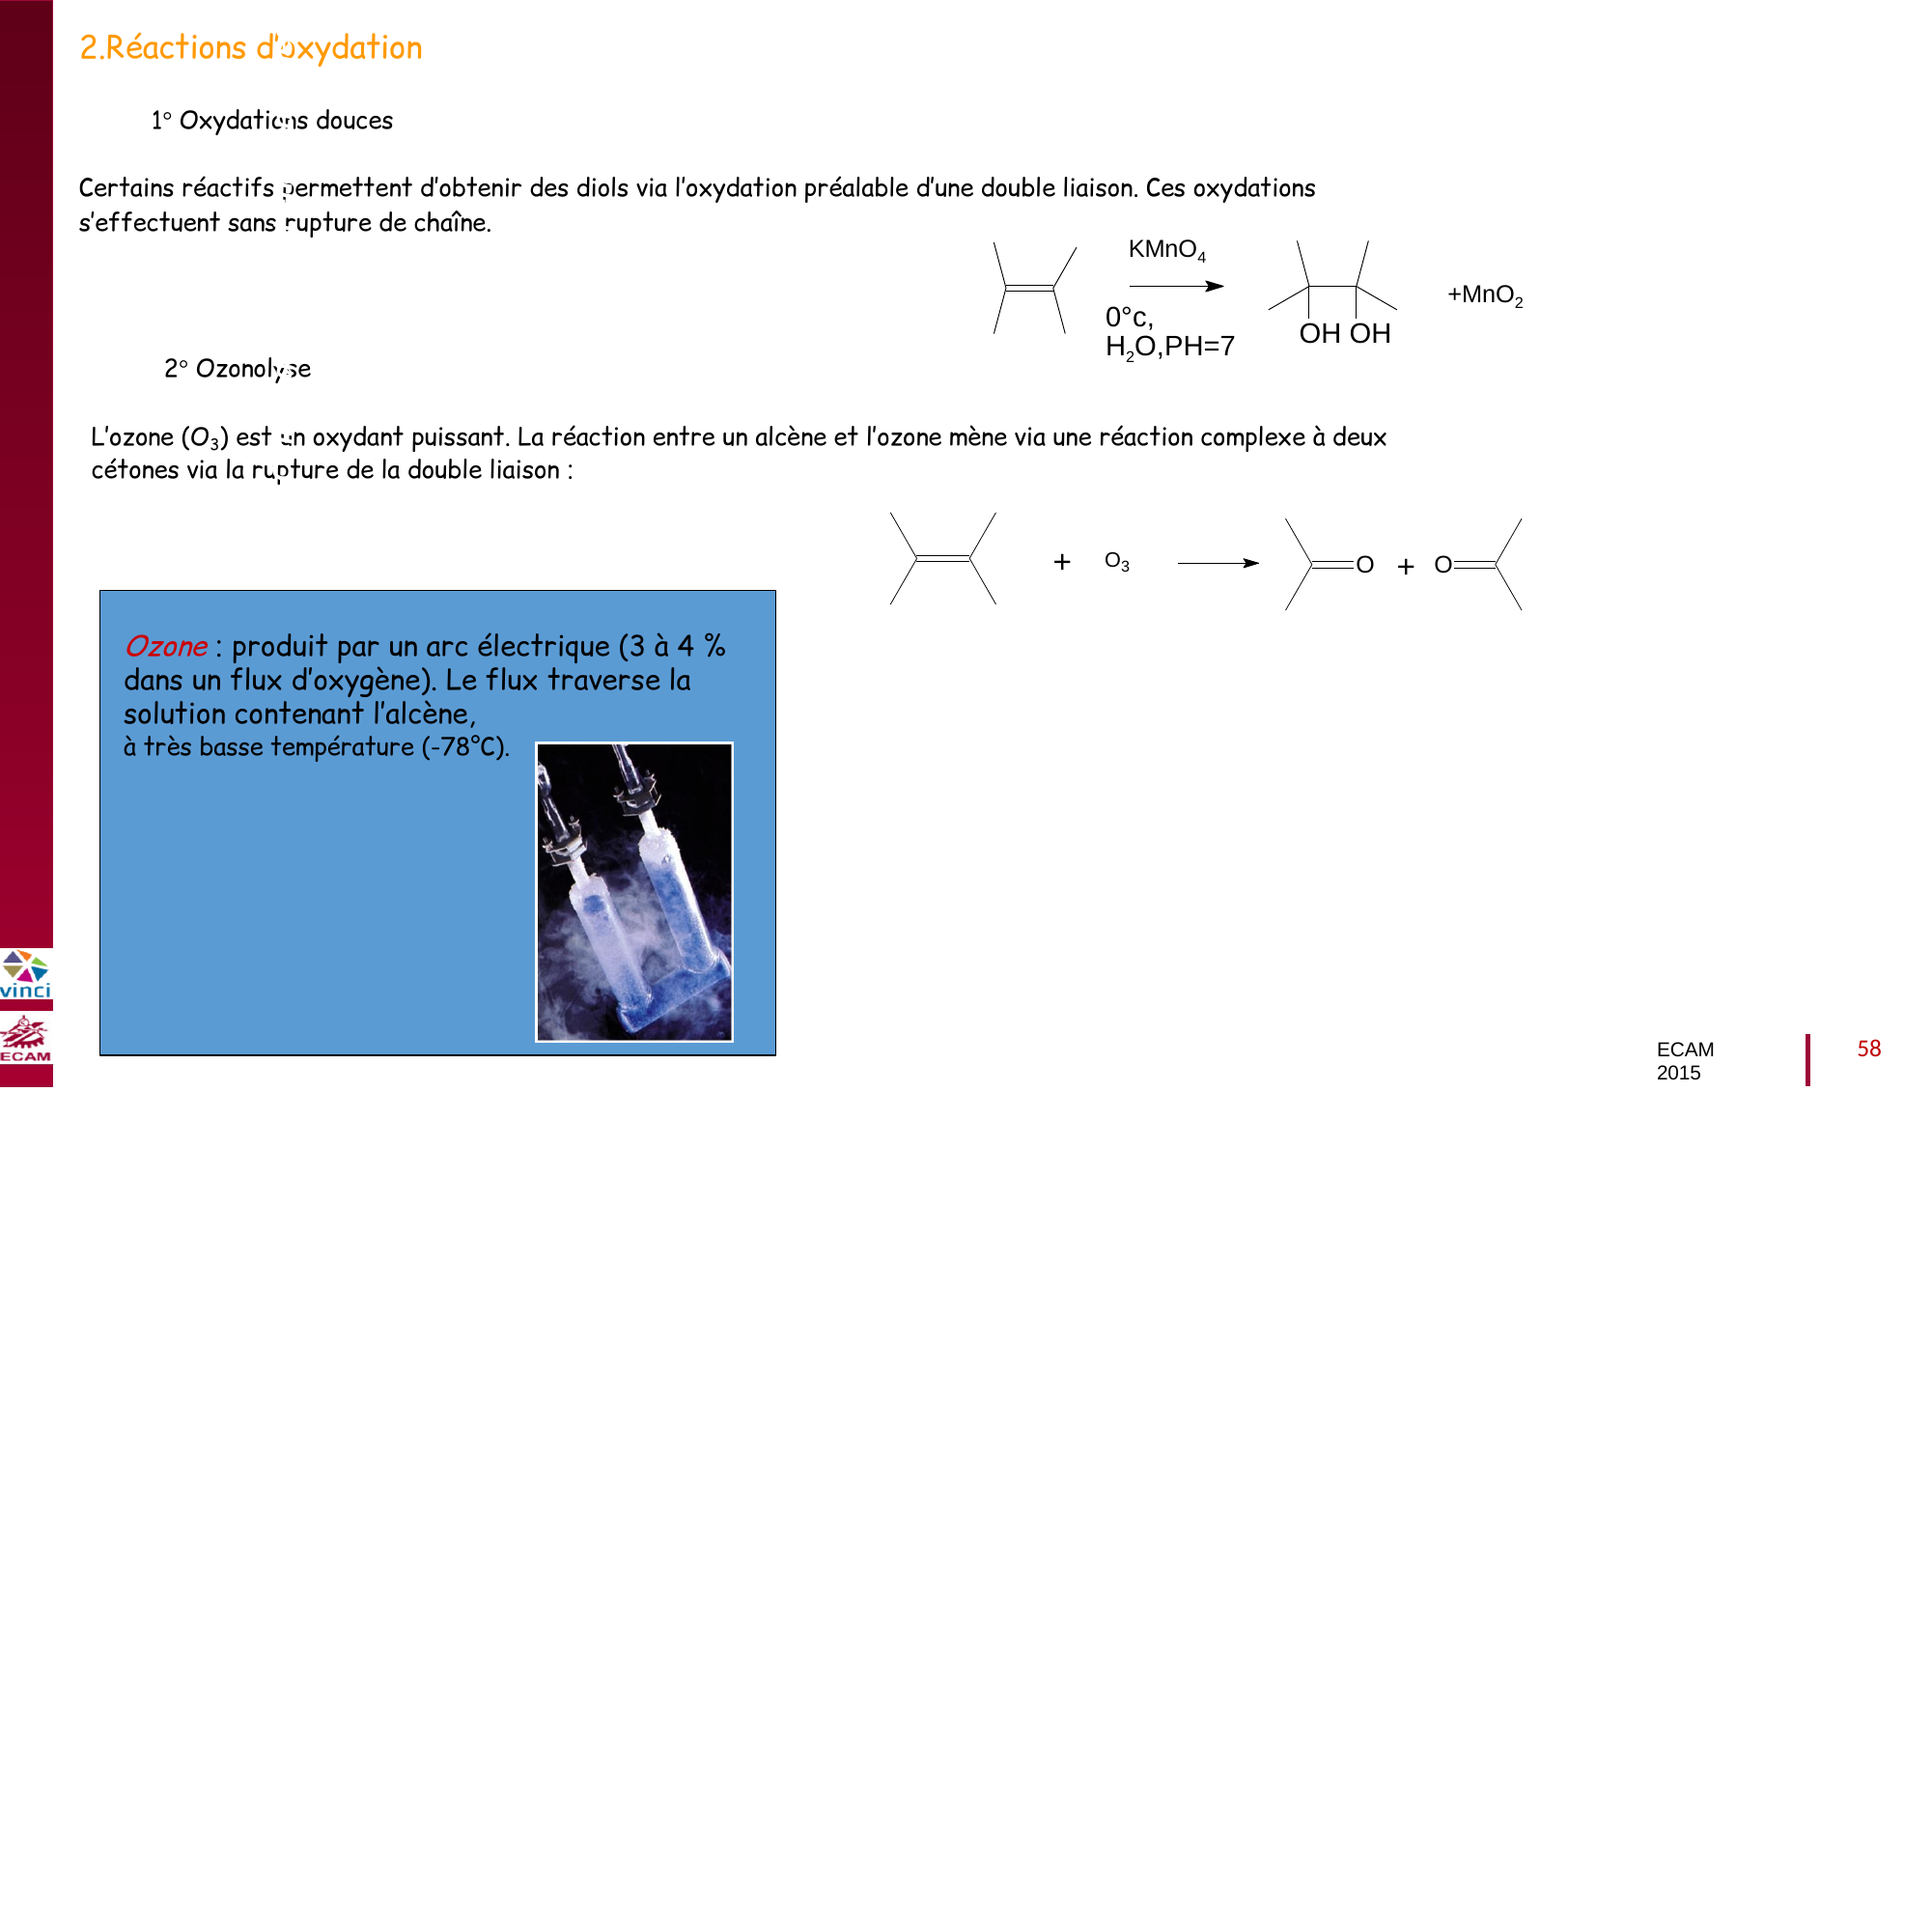

2.Réactions d’oxydation
1° Oxydations douces
Certains réactifs permettent d’obtenir des diols via l’oxydation préalable d’une double liaison. Ces oxydations
s’effectuent sans rupture de chaîne.
KMnO4

B2040-Chimie du vivant et environnement
+MnO2

0°c,
H2O,PH=7
OH OH
2° Ozonolyse
L’ozone (O3) est un oxydant puissant. La réaction entre un alcène et l’ozone mène via une réaction complexe à deux
cétones via la rupture de la double liaison :

+
O3
+
O
O

Ozone : produit par un arc électrique (3 à 4 % dans un flux d’oxygène). Le flux traverse la solution contenant l’alcène,
à très basse température (-78°C).

58
ECAM 2015